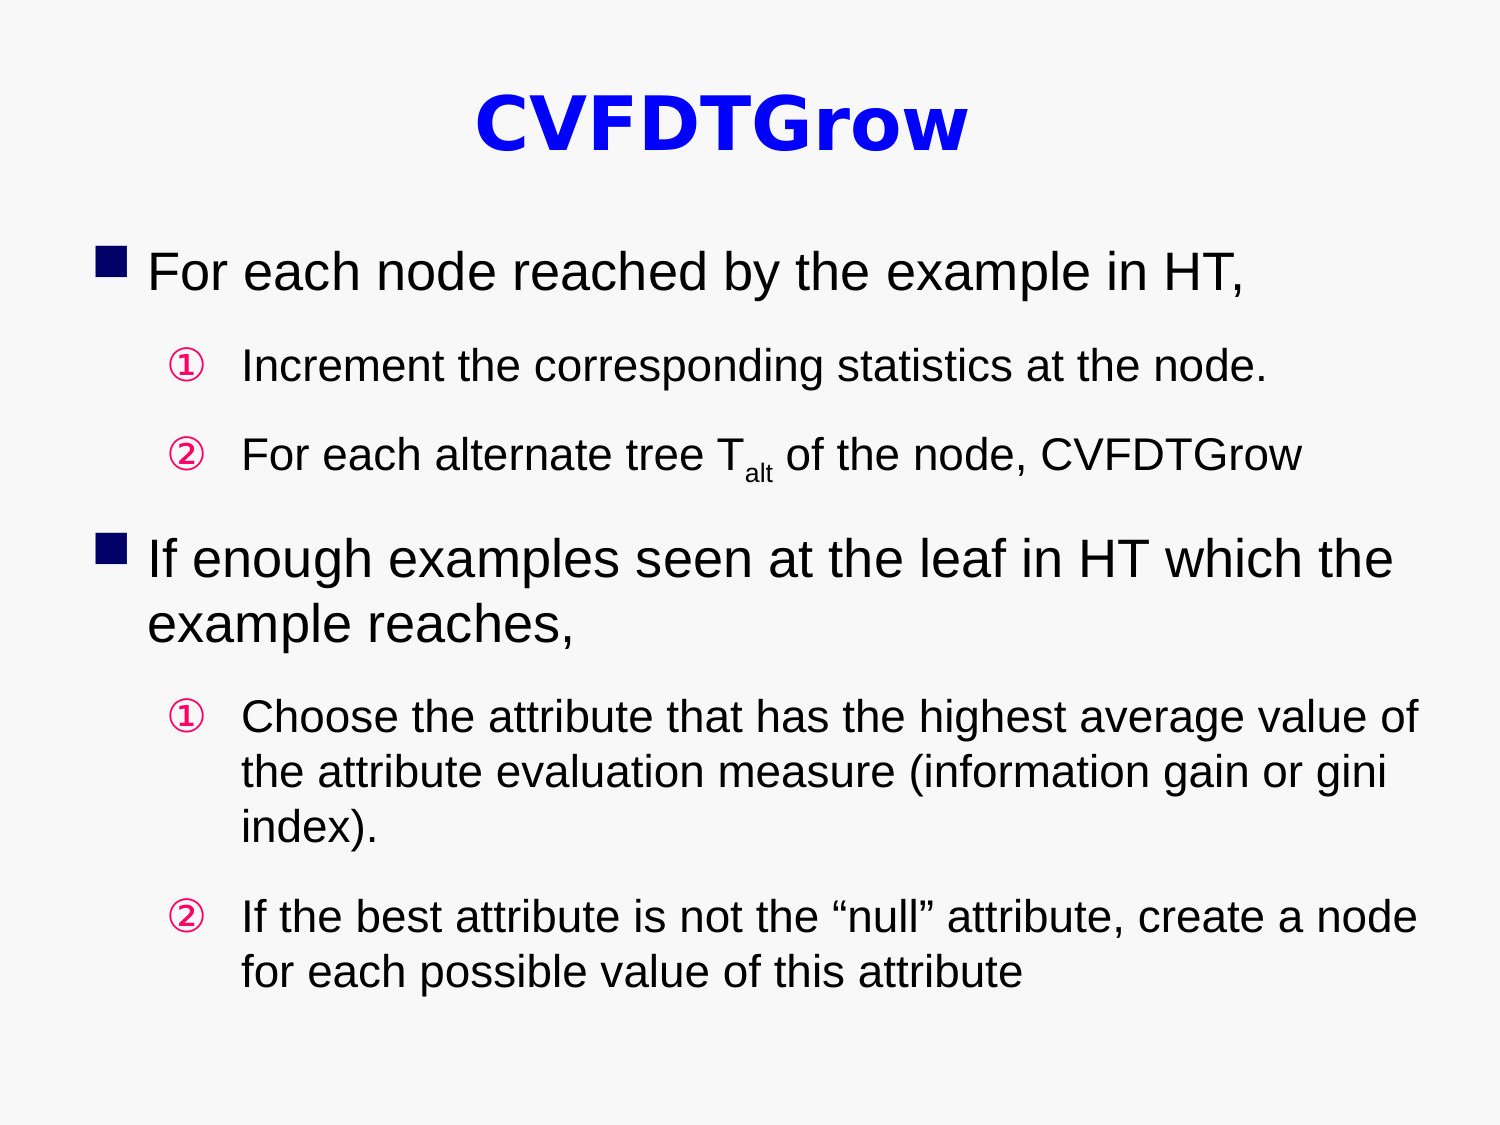

# CVFDTGrow
For each node reached by the example in HT,
Increment the corresponding statistics at the node.
For each alternate tree Talt of the node, CVFDTGrow
If enough examples seen at the leaf in HT which the example reaches,
Choose the attribute that has the highest average value of the attribute evaluation measure (information gain or gini index).
If the best attribute is not the “null” attribute, create a node for each possible value of this attribute